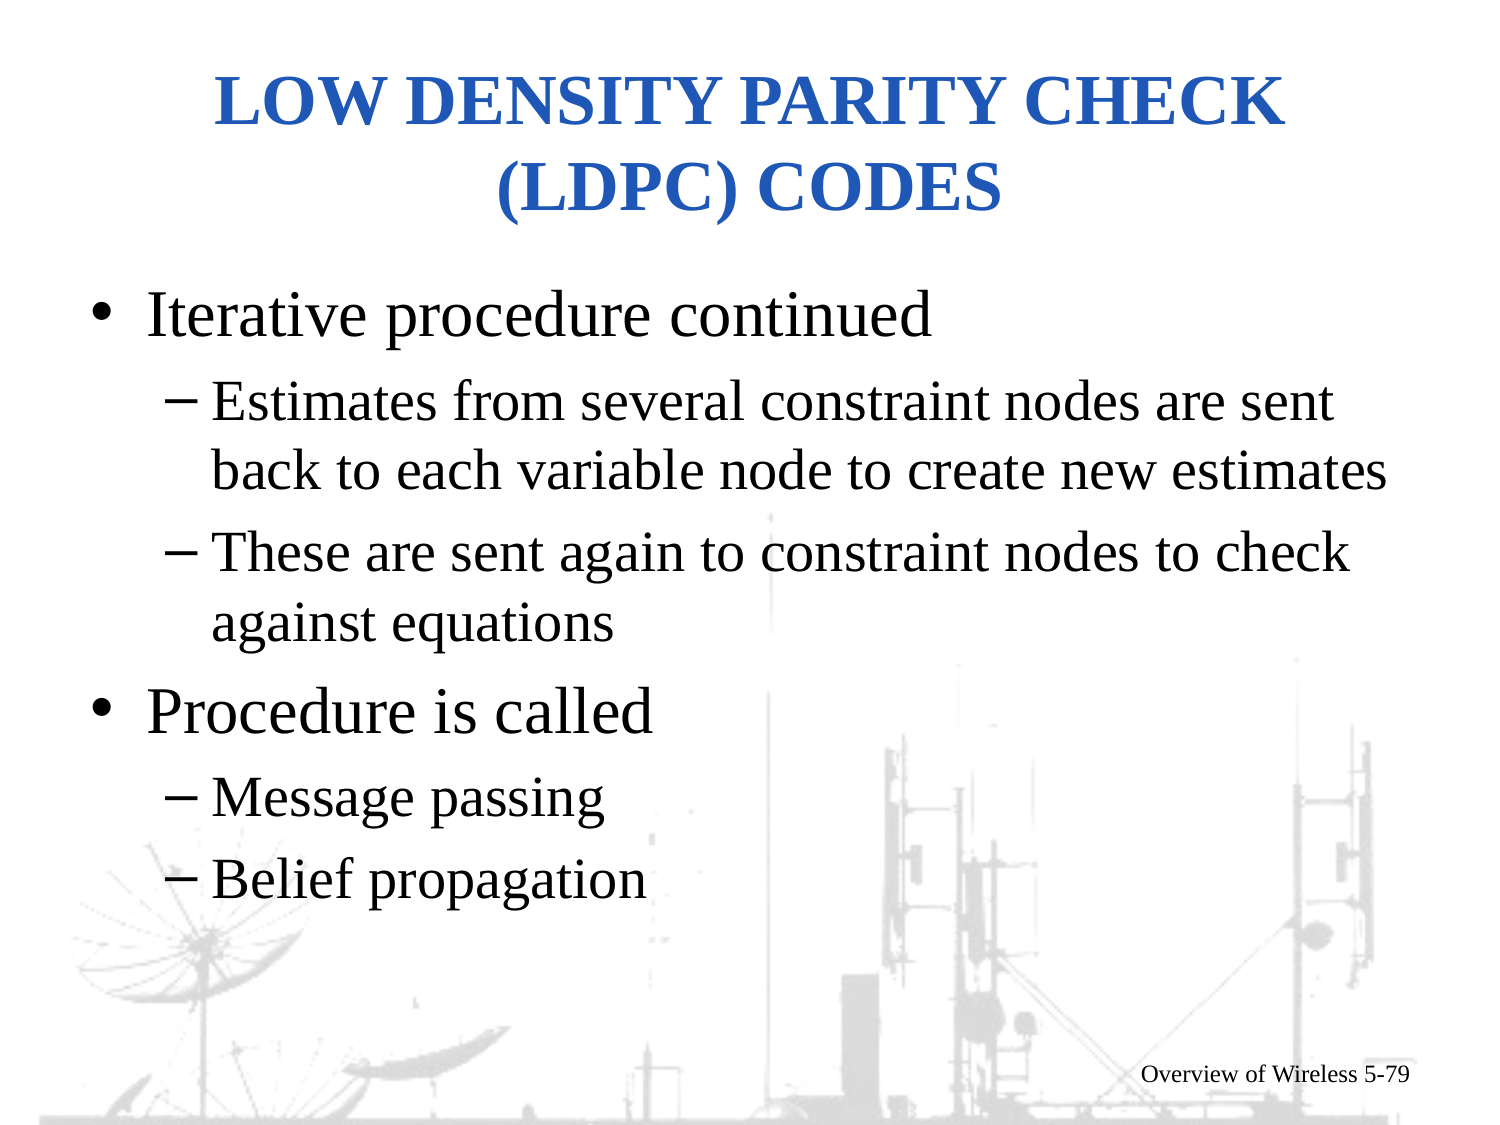

# Low density parity check (LDPC) codes
Iterative procedure continued
Estimates from several constraint nodes are sent back to each variable node to create new estimates
These are sent again to constraint nodes to check against equations
Procedure is called
Message passing
Belief propagation
Overview of Wireless 5-79